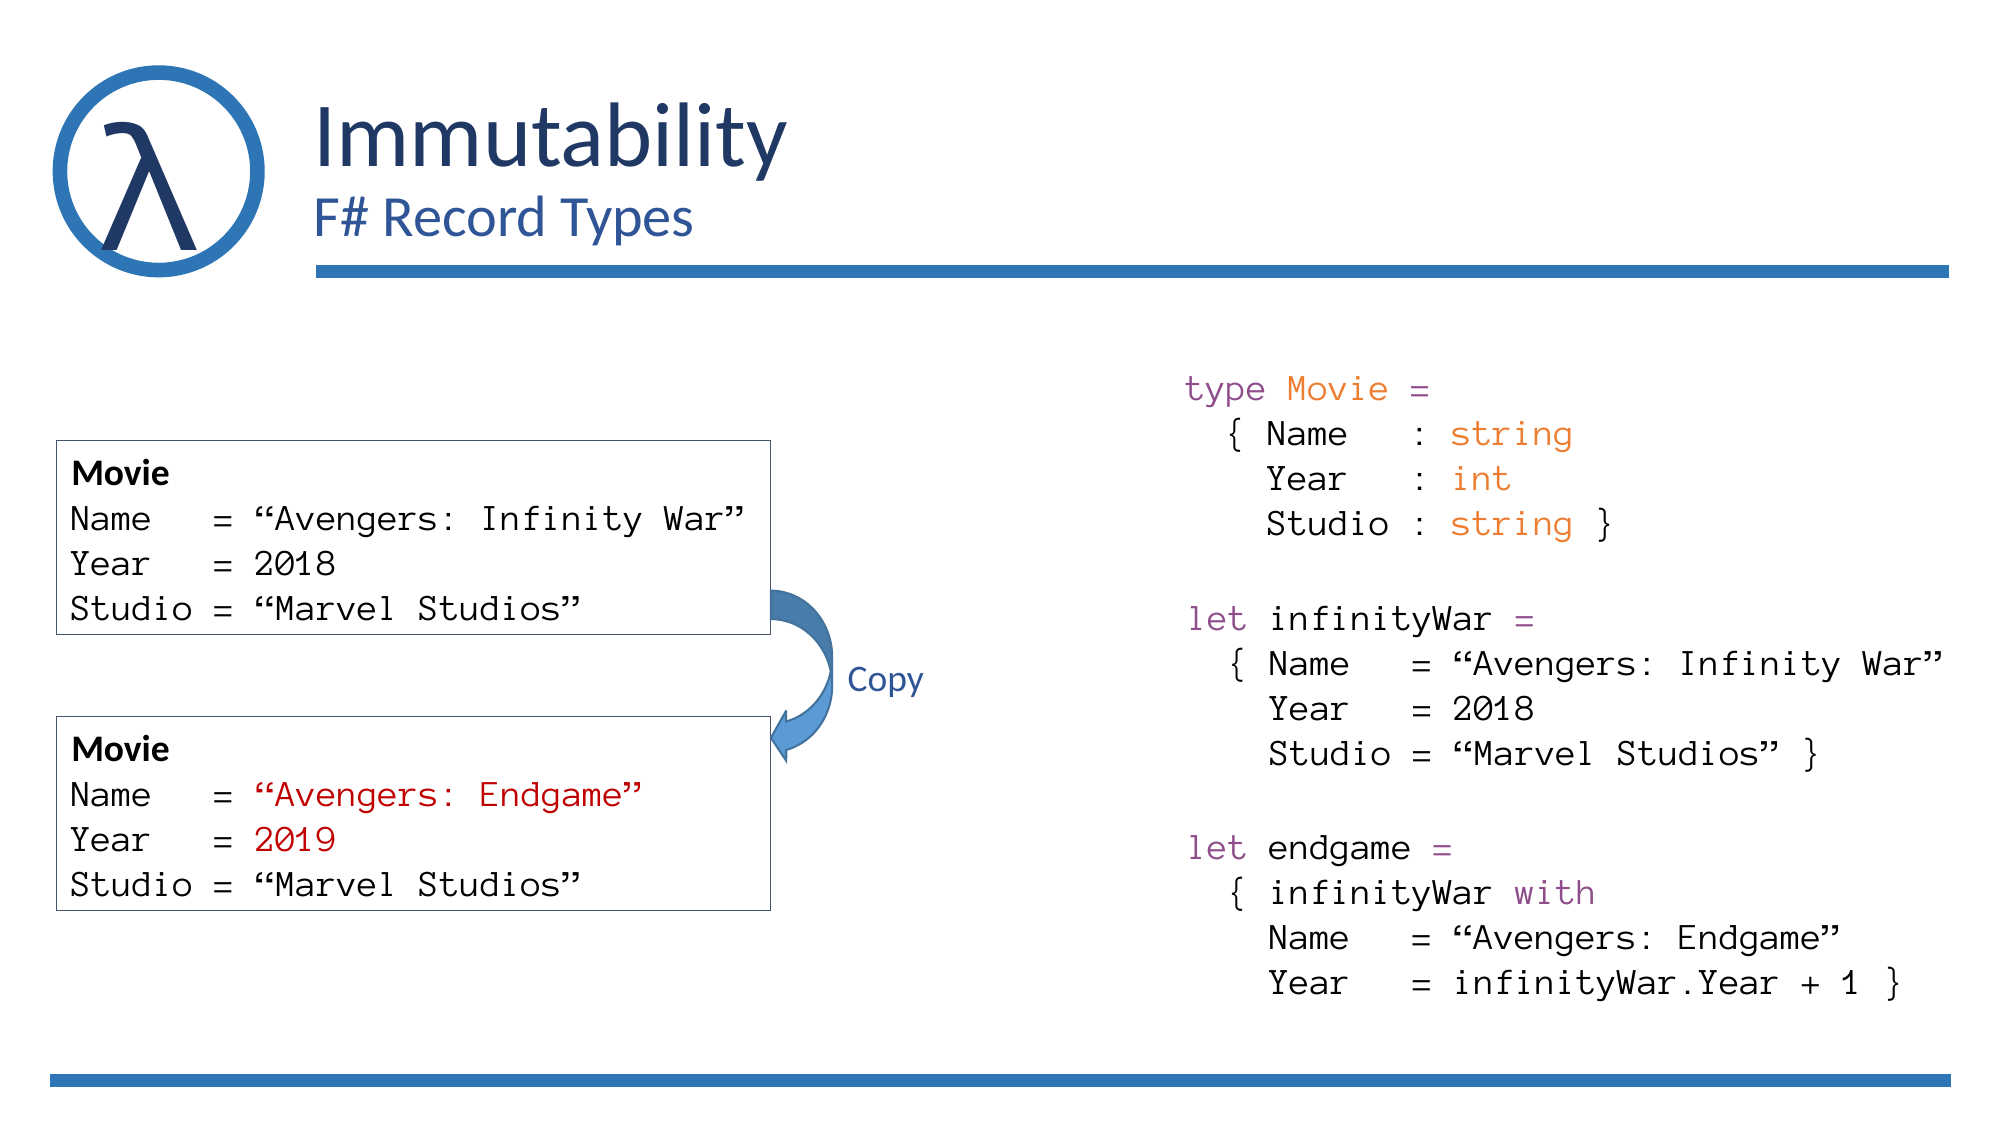

# Immutability F# Record Types
type Movie =
  { Name   : string
    Year   : int
    Studio : string }
Movie
Name   = “Avengers: Infinity War”
Year   = 2018
Studio = “Marvel Studios”
let infinityWar =
  { Name   = “Avengers: Infinity War”
    Year   = 2018
    Studio = “Marvel Studios” }

Copy
Movie
Name   = “Avengers: Endgame”
Year   = 2019
Studio = “Marvel Studios”
let endgame =
  { infinityWar with
    Name   = “Avengers: Endgame”
    Year   = infinityWar.Year + 1 }